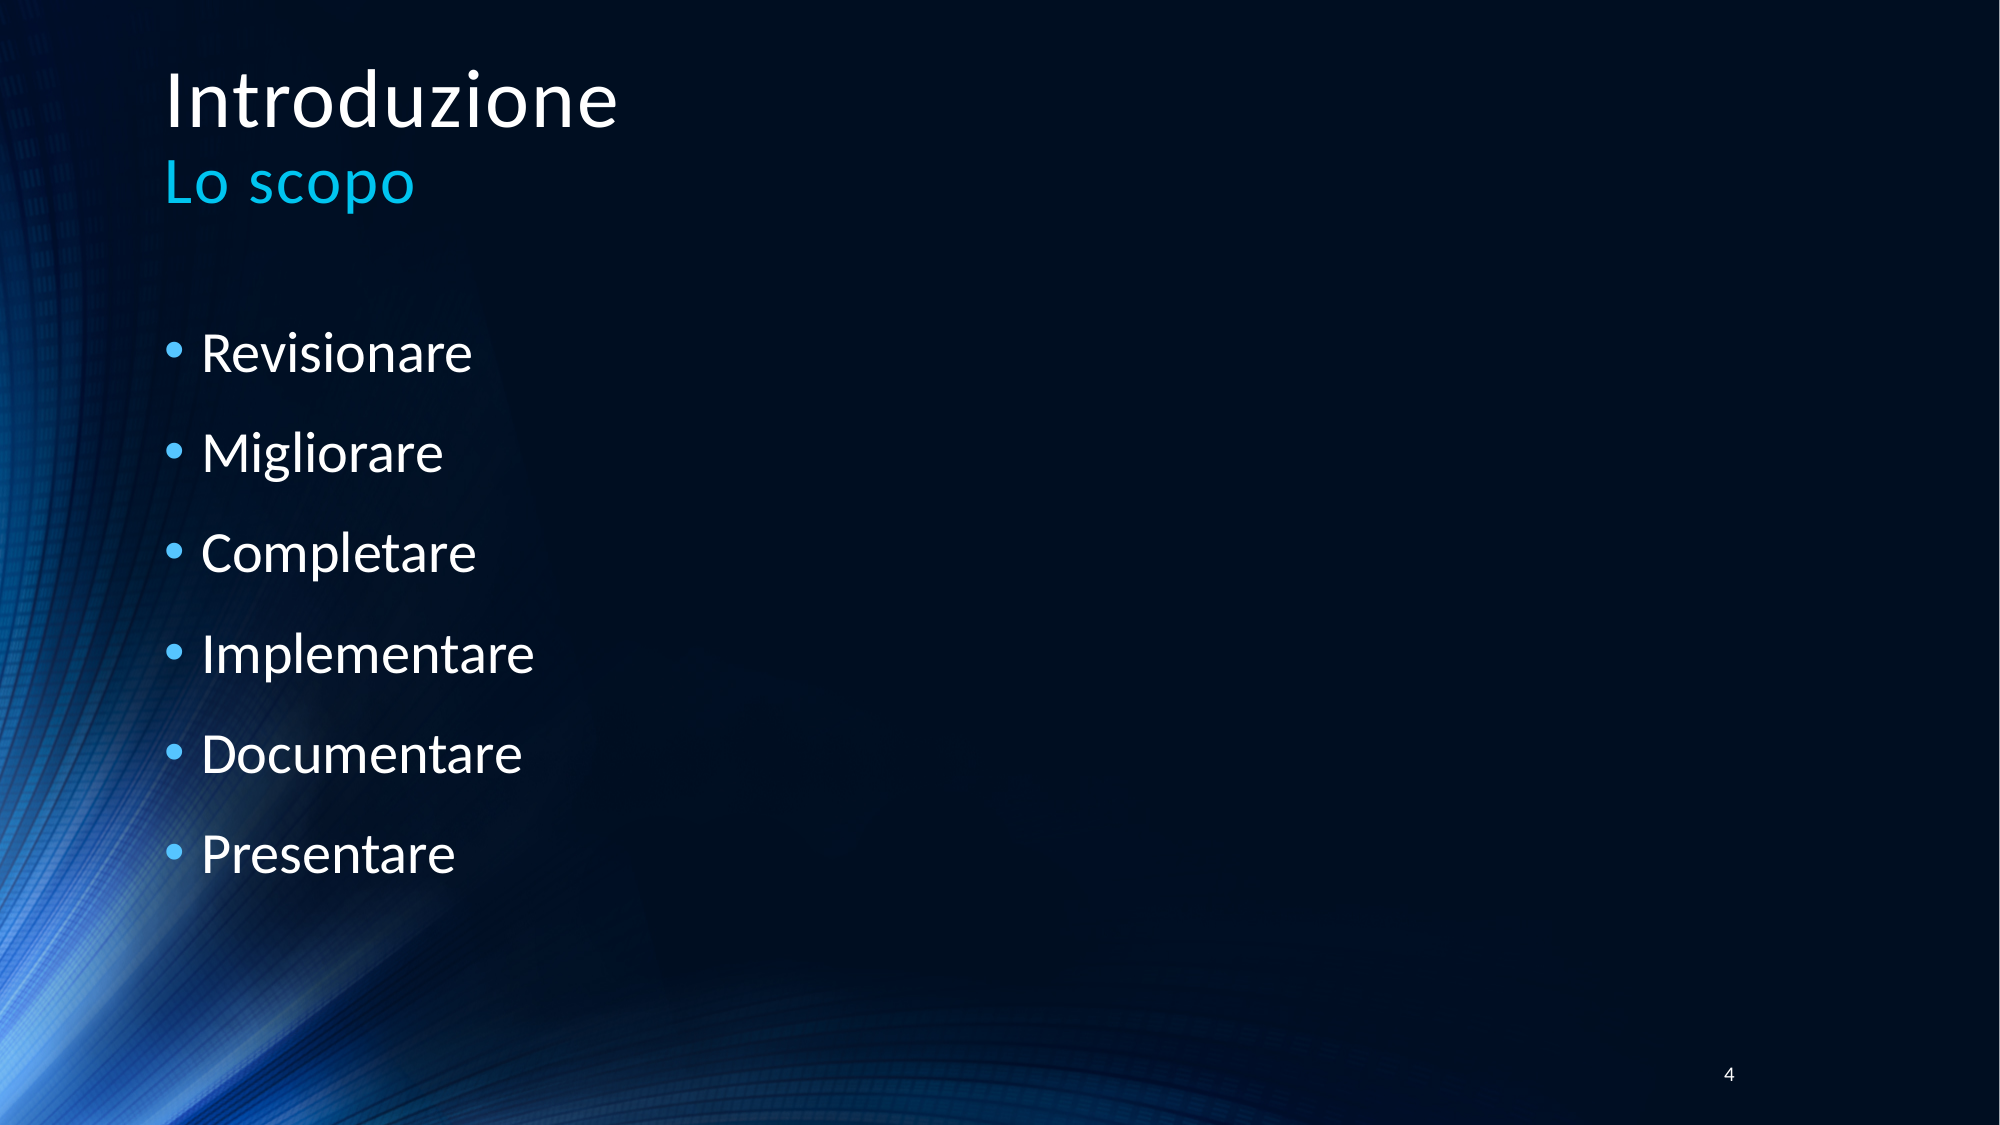

# Introduzione Lo scopo
Revisionare
Migliorare
Completare
Implementare
Documentare
Presentare

4